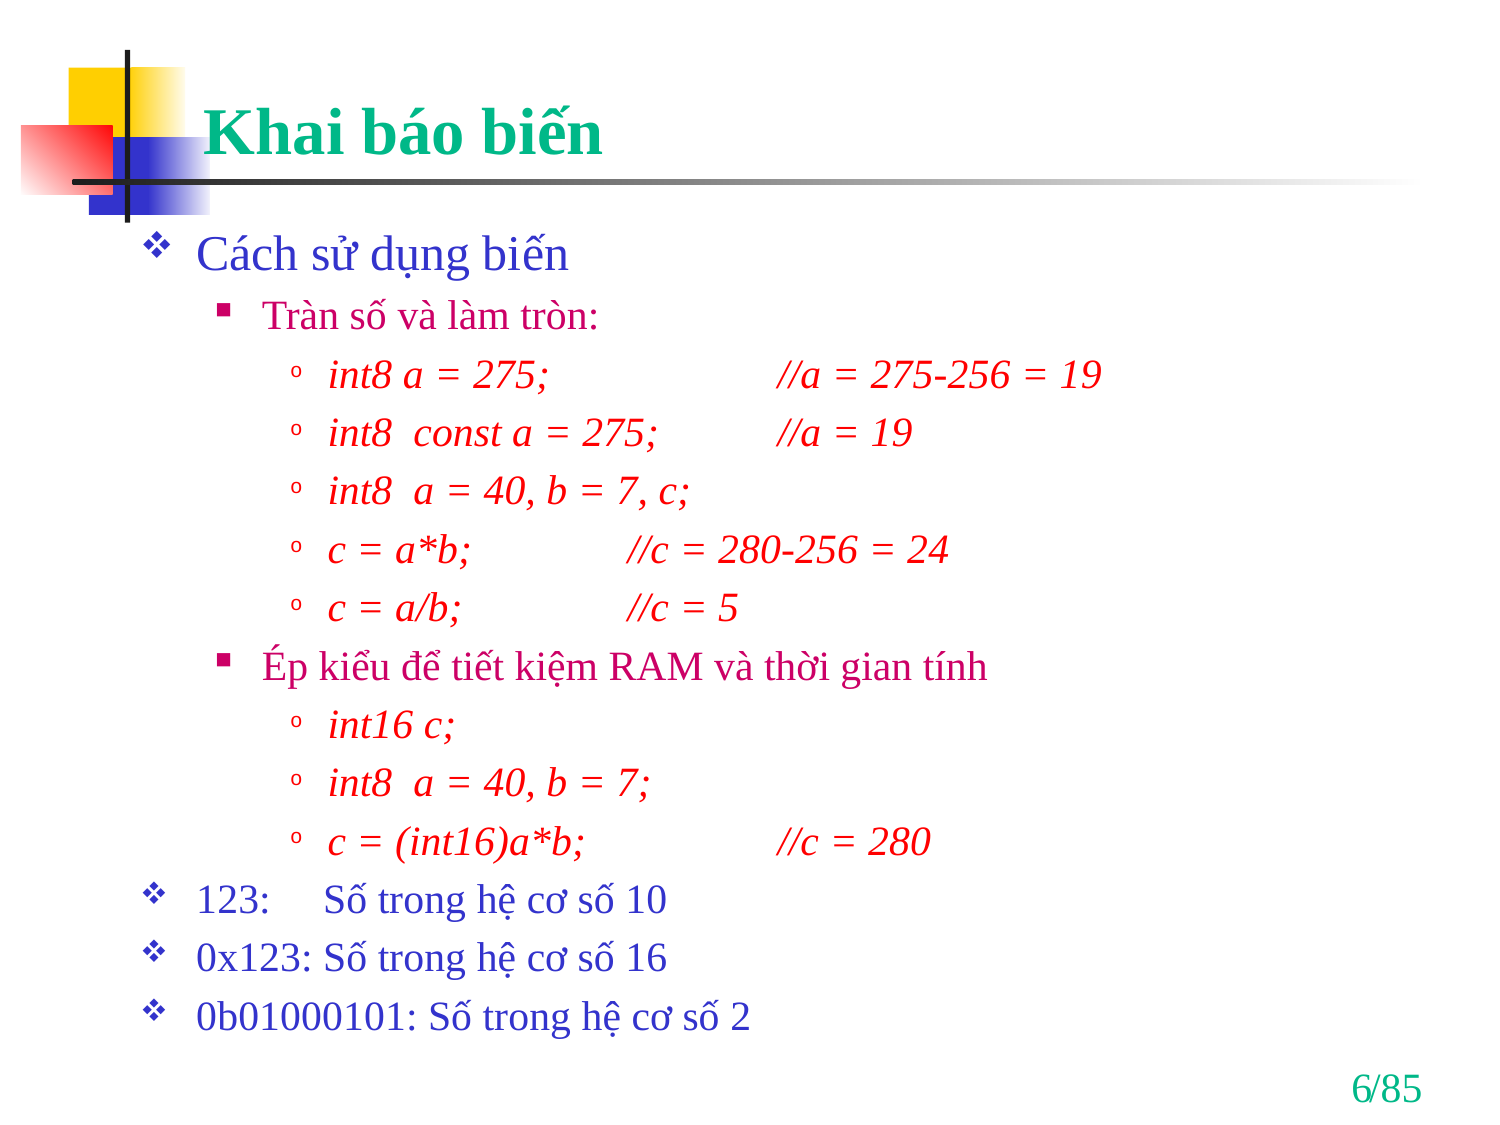

# Khai báo biến
Cách sử dụng biến
Tràn số và làm tròn:
int8 a = 275;		//a = 275-256 = 19
int8  const a = 275;	//a = 19
int8  a = 40, b = 7, c;
c = a*b;		//c = 280-256 = 24
c = a/b;		//c = 5
Ép kiểu để tiết kiệm RAM và thời gian tính
int16 c;
int8  a = 40, b = 7;
c = (int16)a*b;		//c = 280
123:     Số trong hệ cơ số 10
0x123: Số trong hệ cơ số 16
0b01000101: Số trong hệ cơ số 2

6